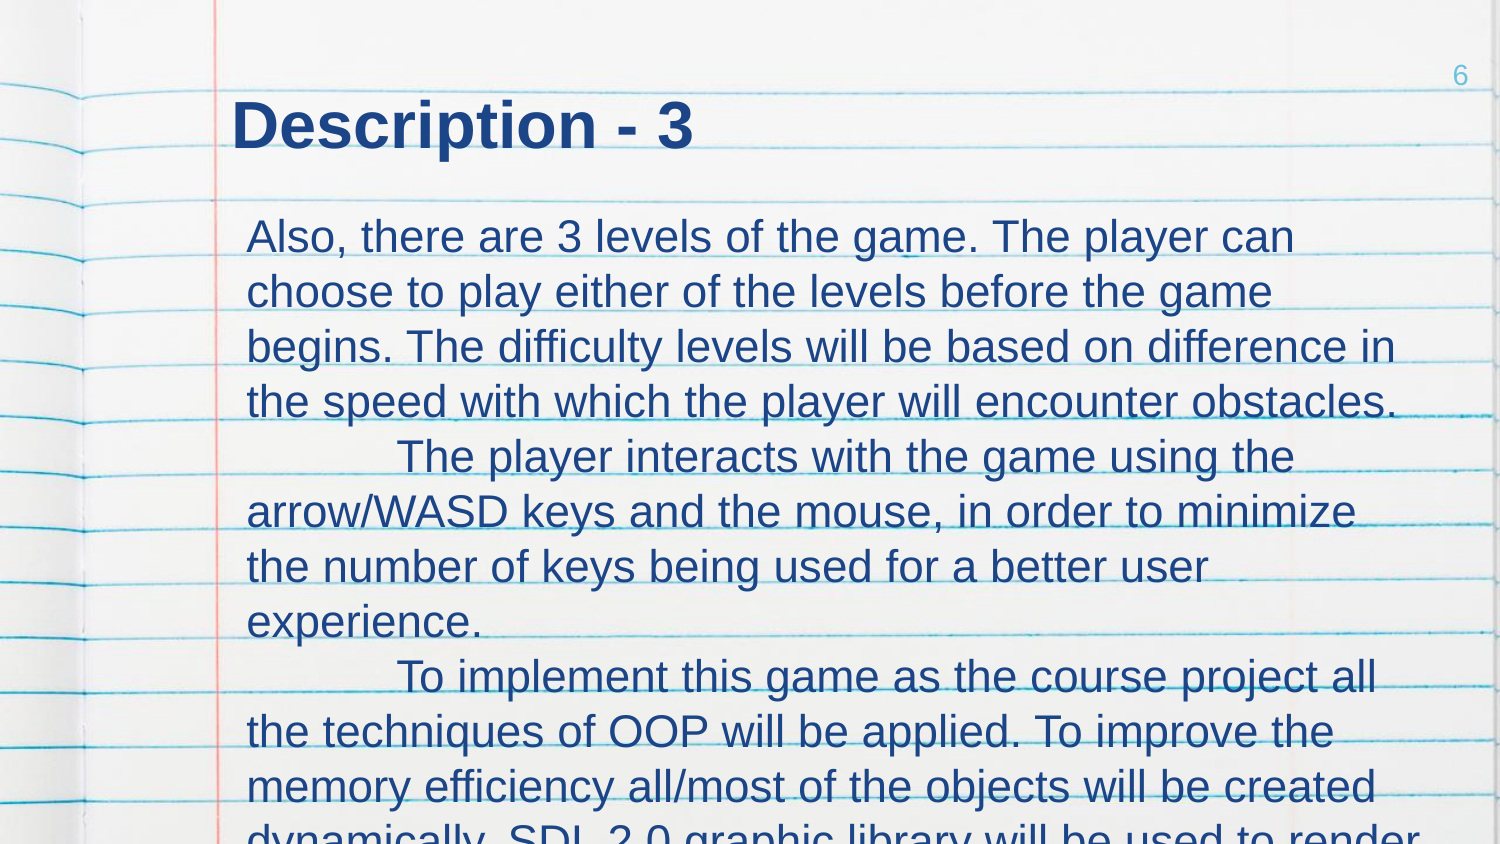

# Description - 3
6
Also, there are 3 levels of the game. The player can choose to play either of the levels before the game begins. The difficulty levels will be based on difference in the speed with which the player will encounter obstacles.
	The player interacts with the game using the arrow/WASD keys and the mouse, in order to minimize the number of keys being used for a better user experience.
	To implement this game as the course project all the techniques of OOP will be applied. To improve the memory efficiency all/most of the objects will be created dynamically. SDL 2.0 graphic library will be used to render the graphics for this game, which is necessary to make the game interactive.